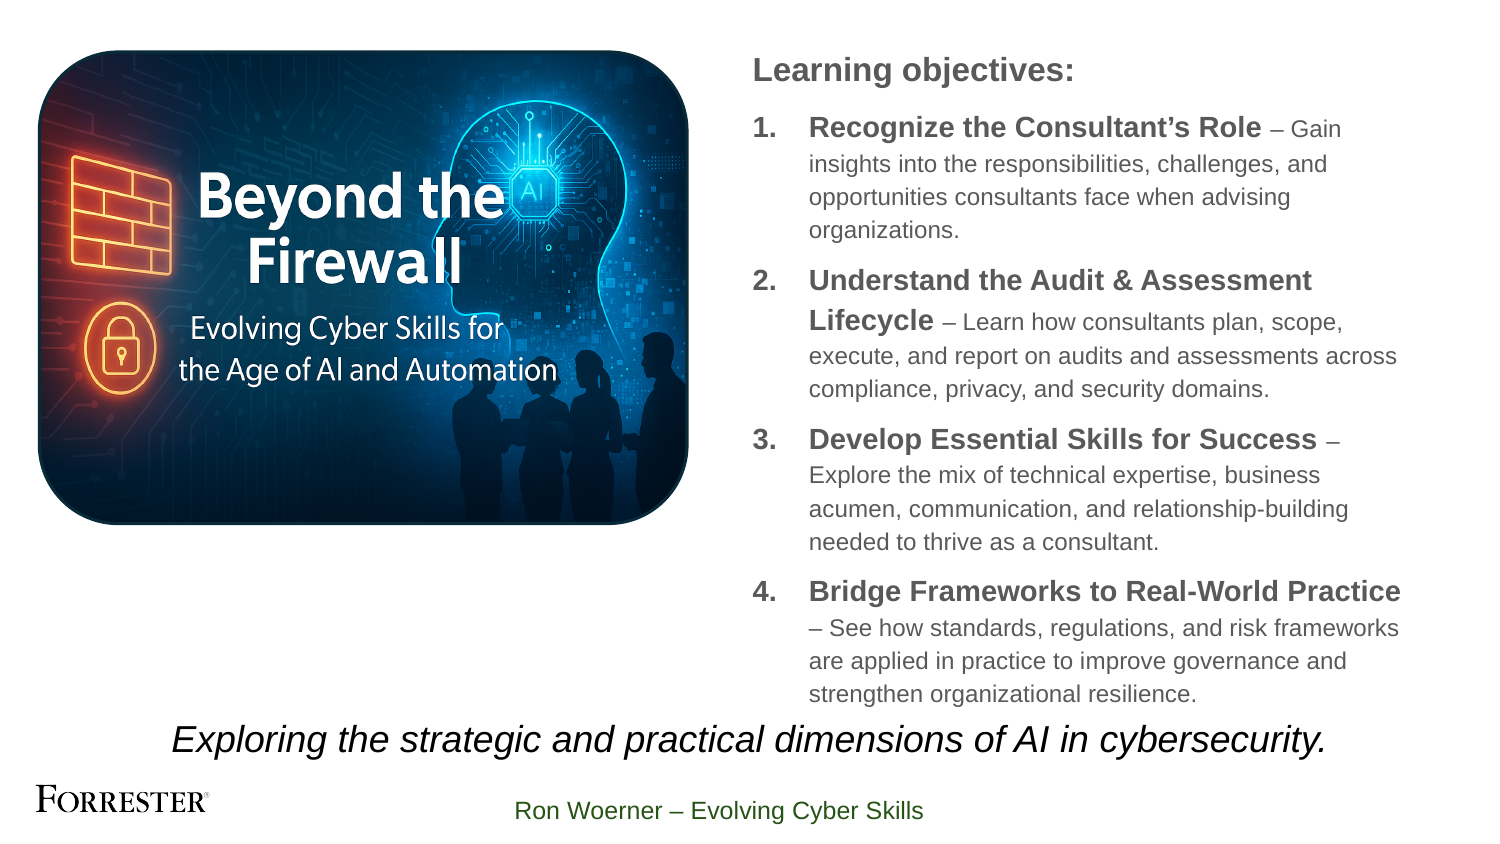

Learning objectives:
Recognize the Consultant’s Role – Gain insights into the responsibilities, challenges, and opportunities consultants face when advising organizations.
Understand the Audit & Assessment Lifecycle – Learn how consultants plan, scope, execute, and report on audits and assessments across compliance, privacy, and security domains.
Develop Essential Skills for Success – Explore the mix of technical expertise, business acumen, communication, and relationship-building needed to thrive as a consultant.
Bridge Frameworks to Real-World Practice – See how standards, regulations, and risk frameworks are applied in practice to improve governance and strengthen organizational resilience.

Exploring the strategic and practical dimensions of AI in cybersecurity.